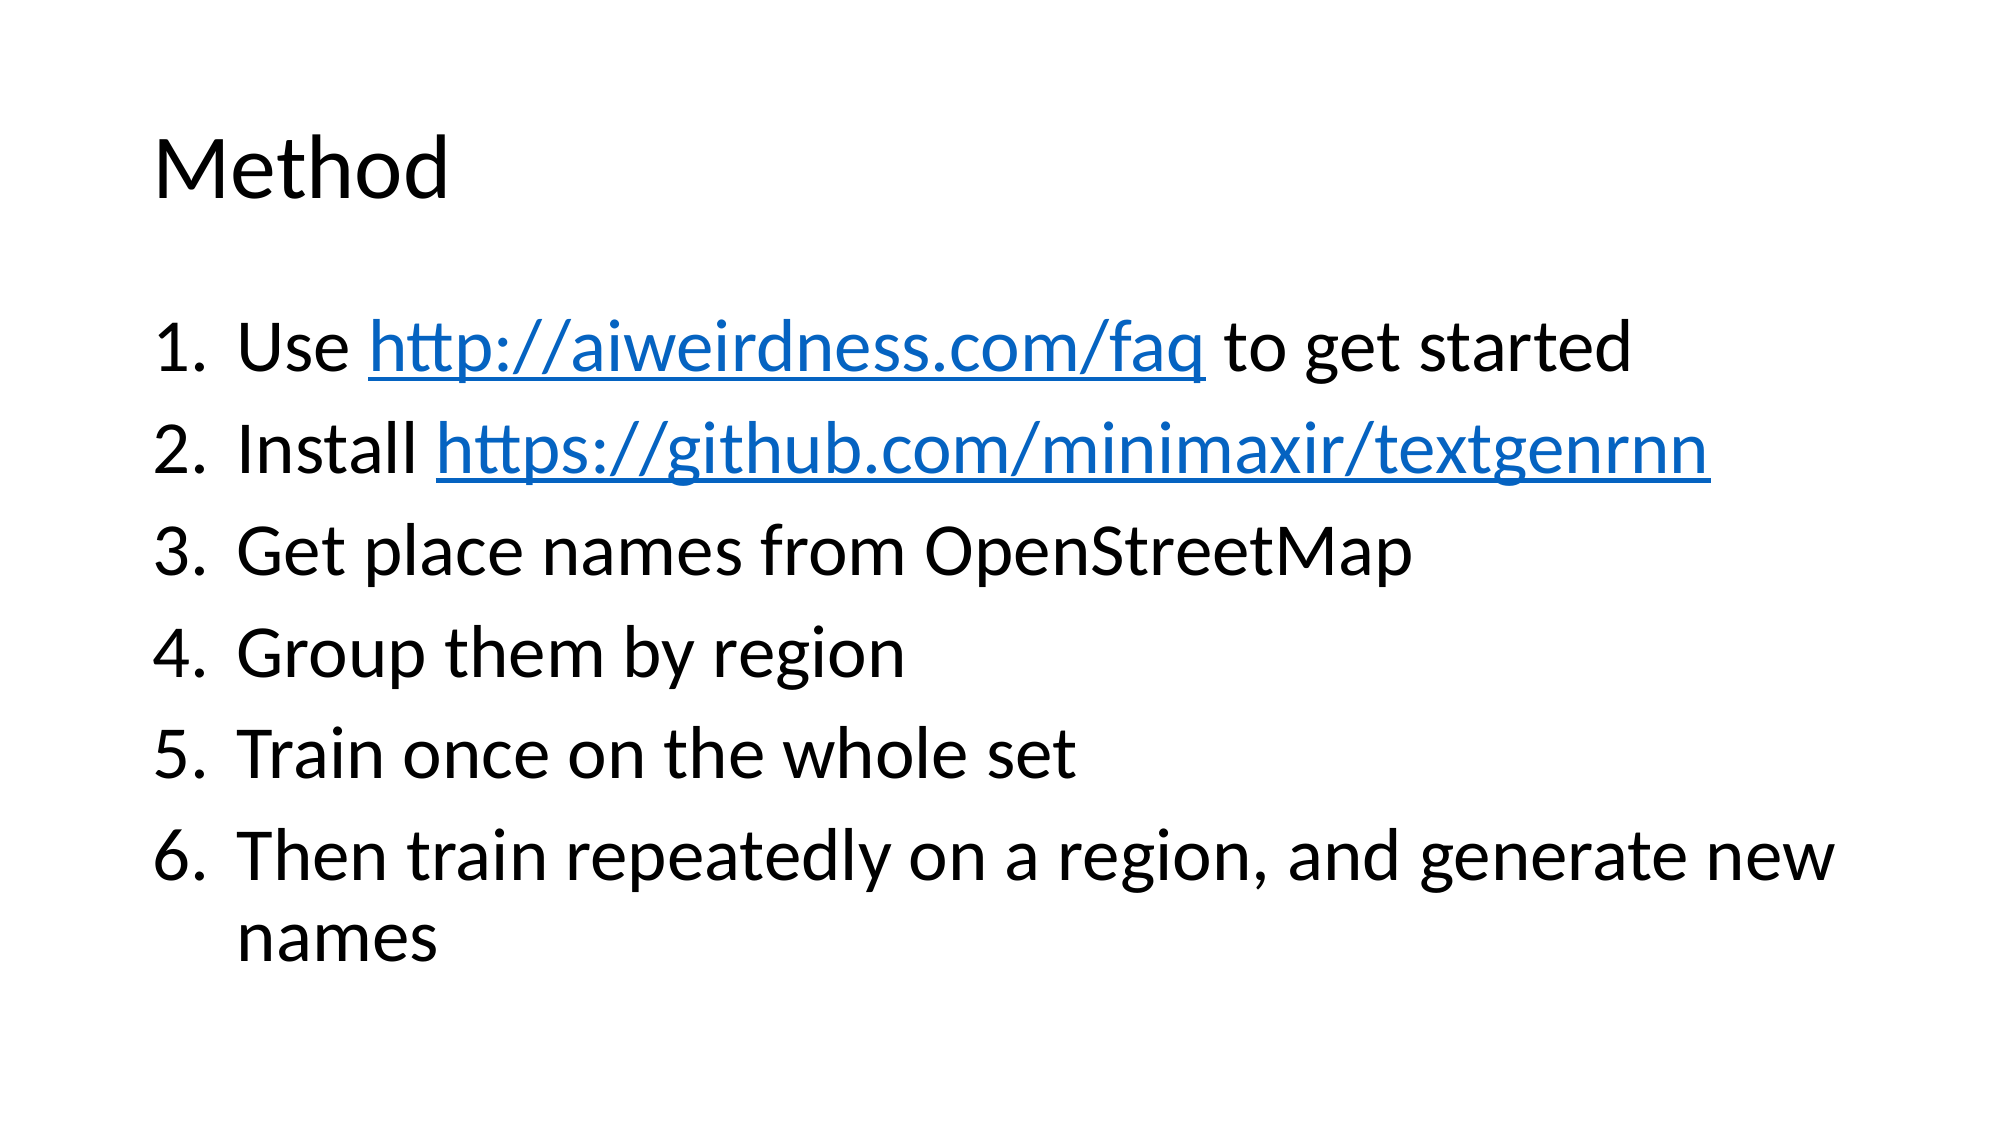

# Method
Use http://aiweirdness.com/faq to get started
Install https://github.com/minimaxir/textgenrnn
Get place names from OpenStreetMap
Group them by region
Train once on the whole set
Then train repeatedly on a region, and generate new names